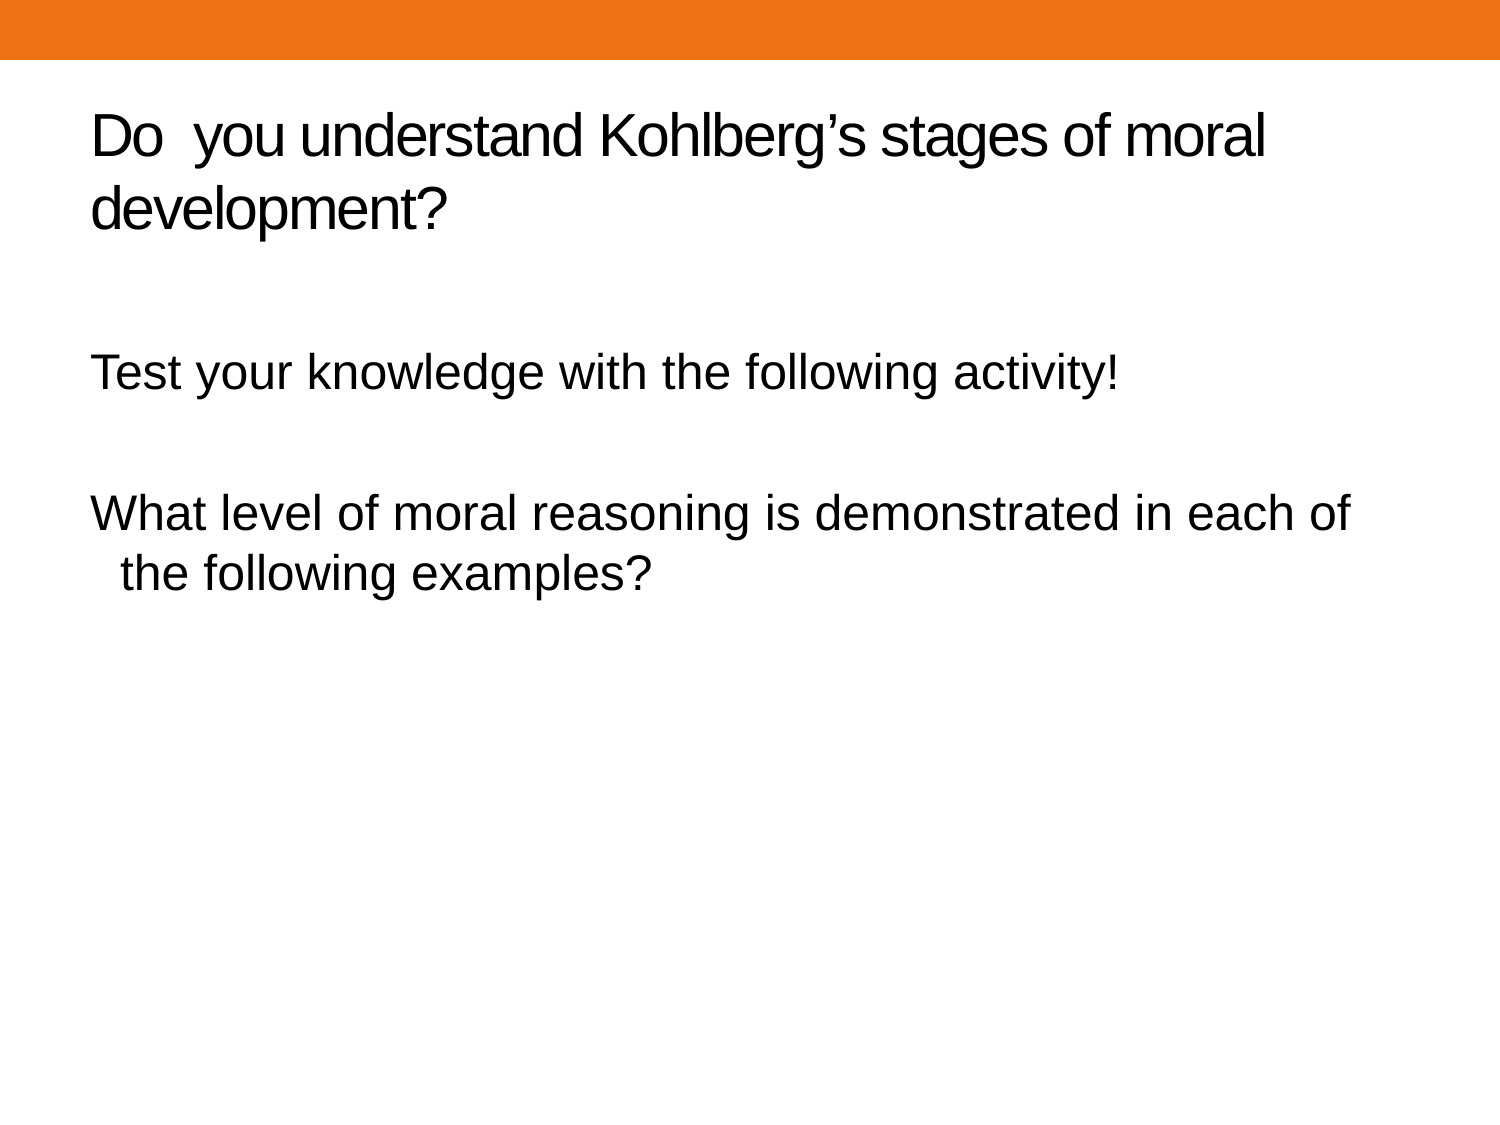

# Do  you understand Kohlberg’s stages of moral development?

Test your knowledge with the following activity!

What level of moral reasoning is demonstrated in each of the following examples?